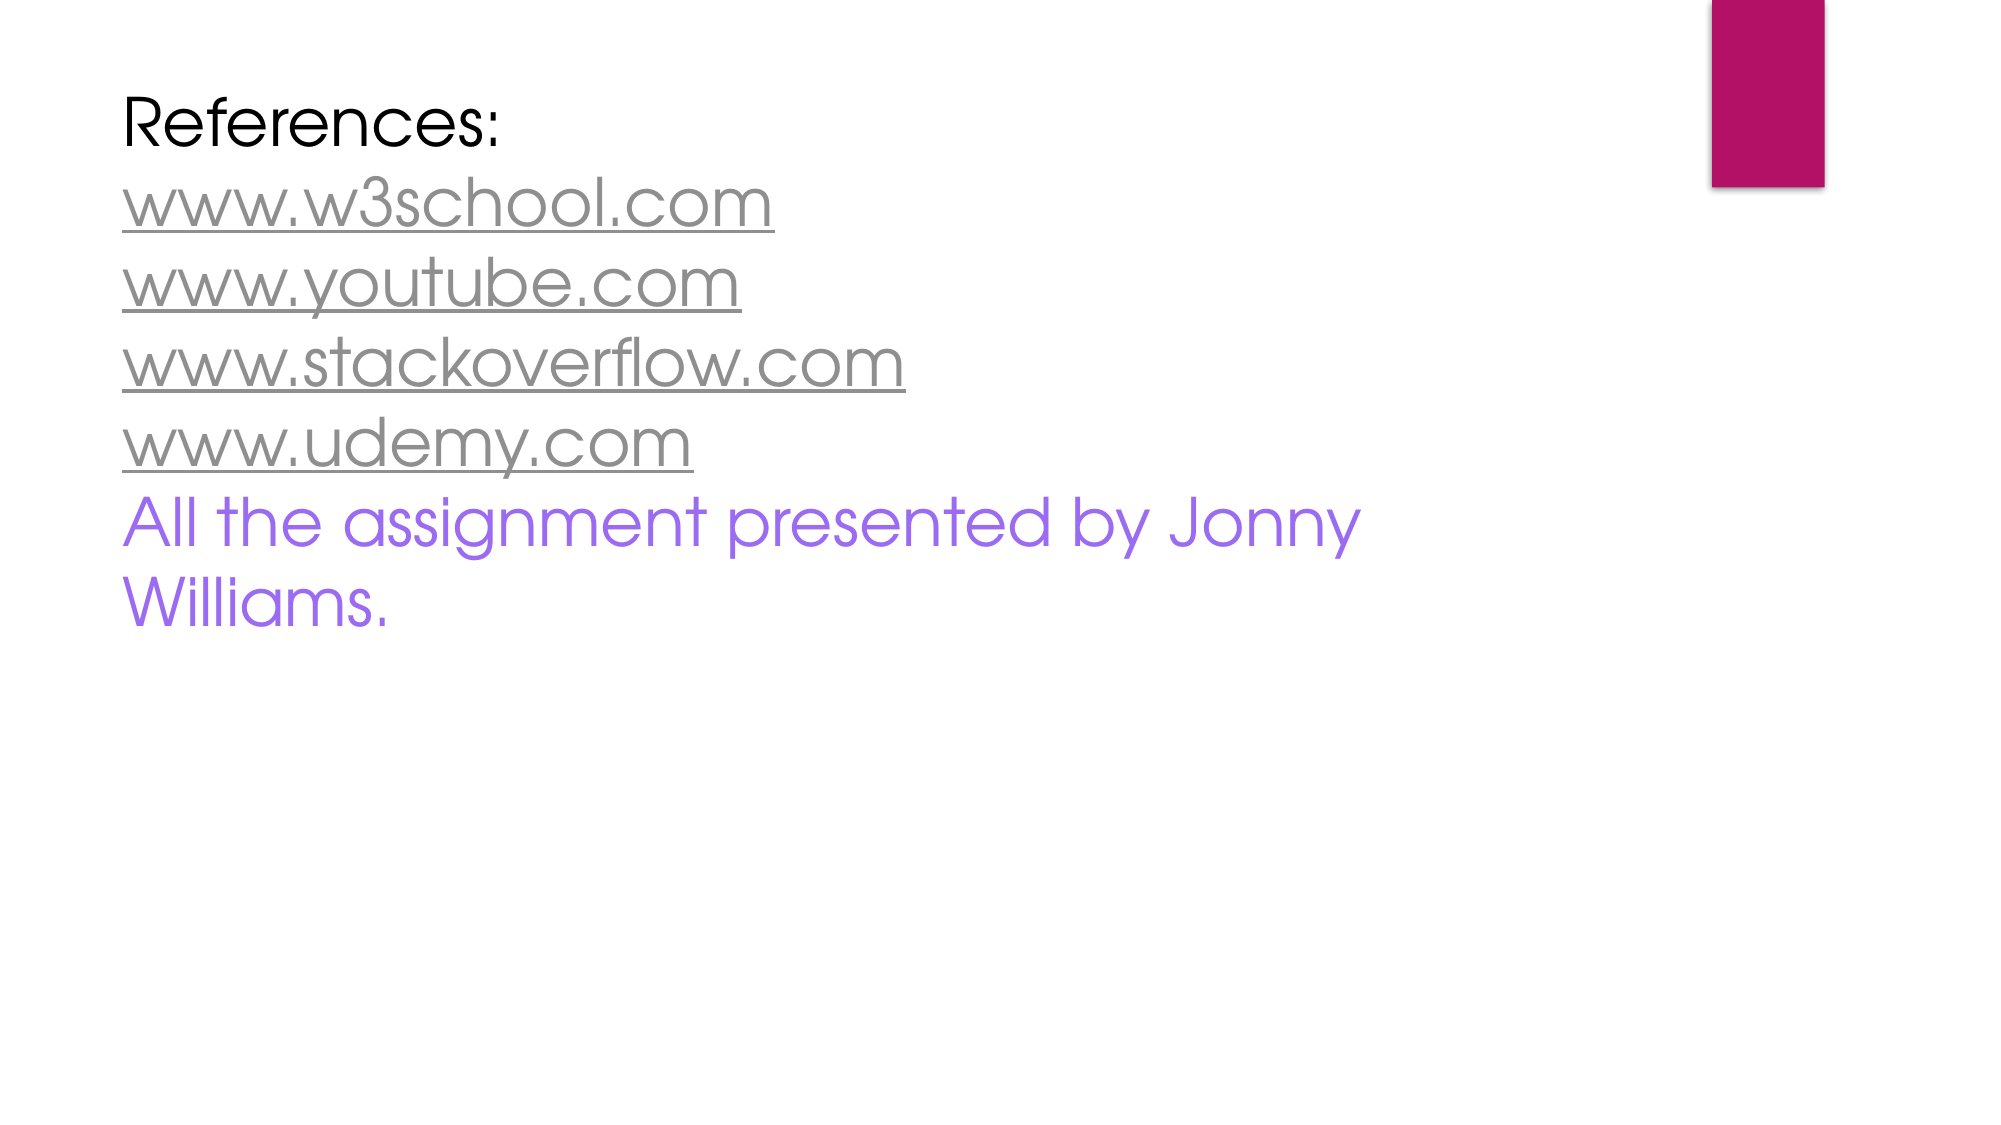

References:
www.w3school.com
www.youtube.com
www.stackoverflow.com
www.udemy.com
All the assignment presented by Jonny Williams.